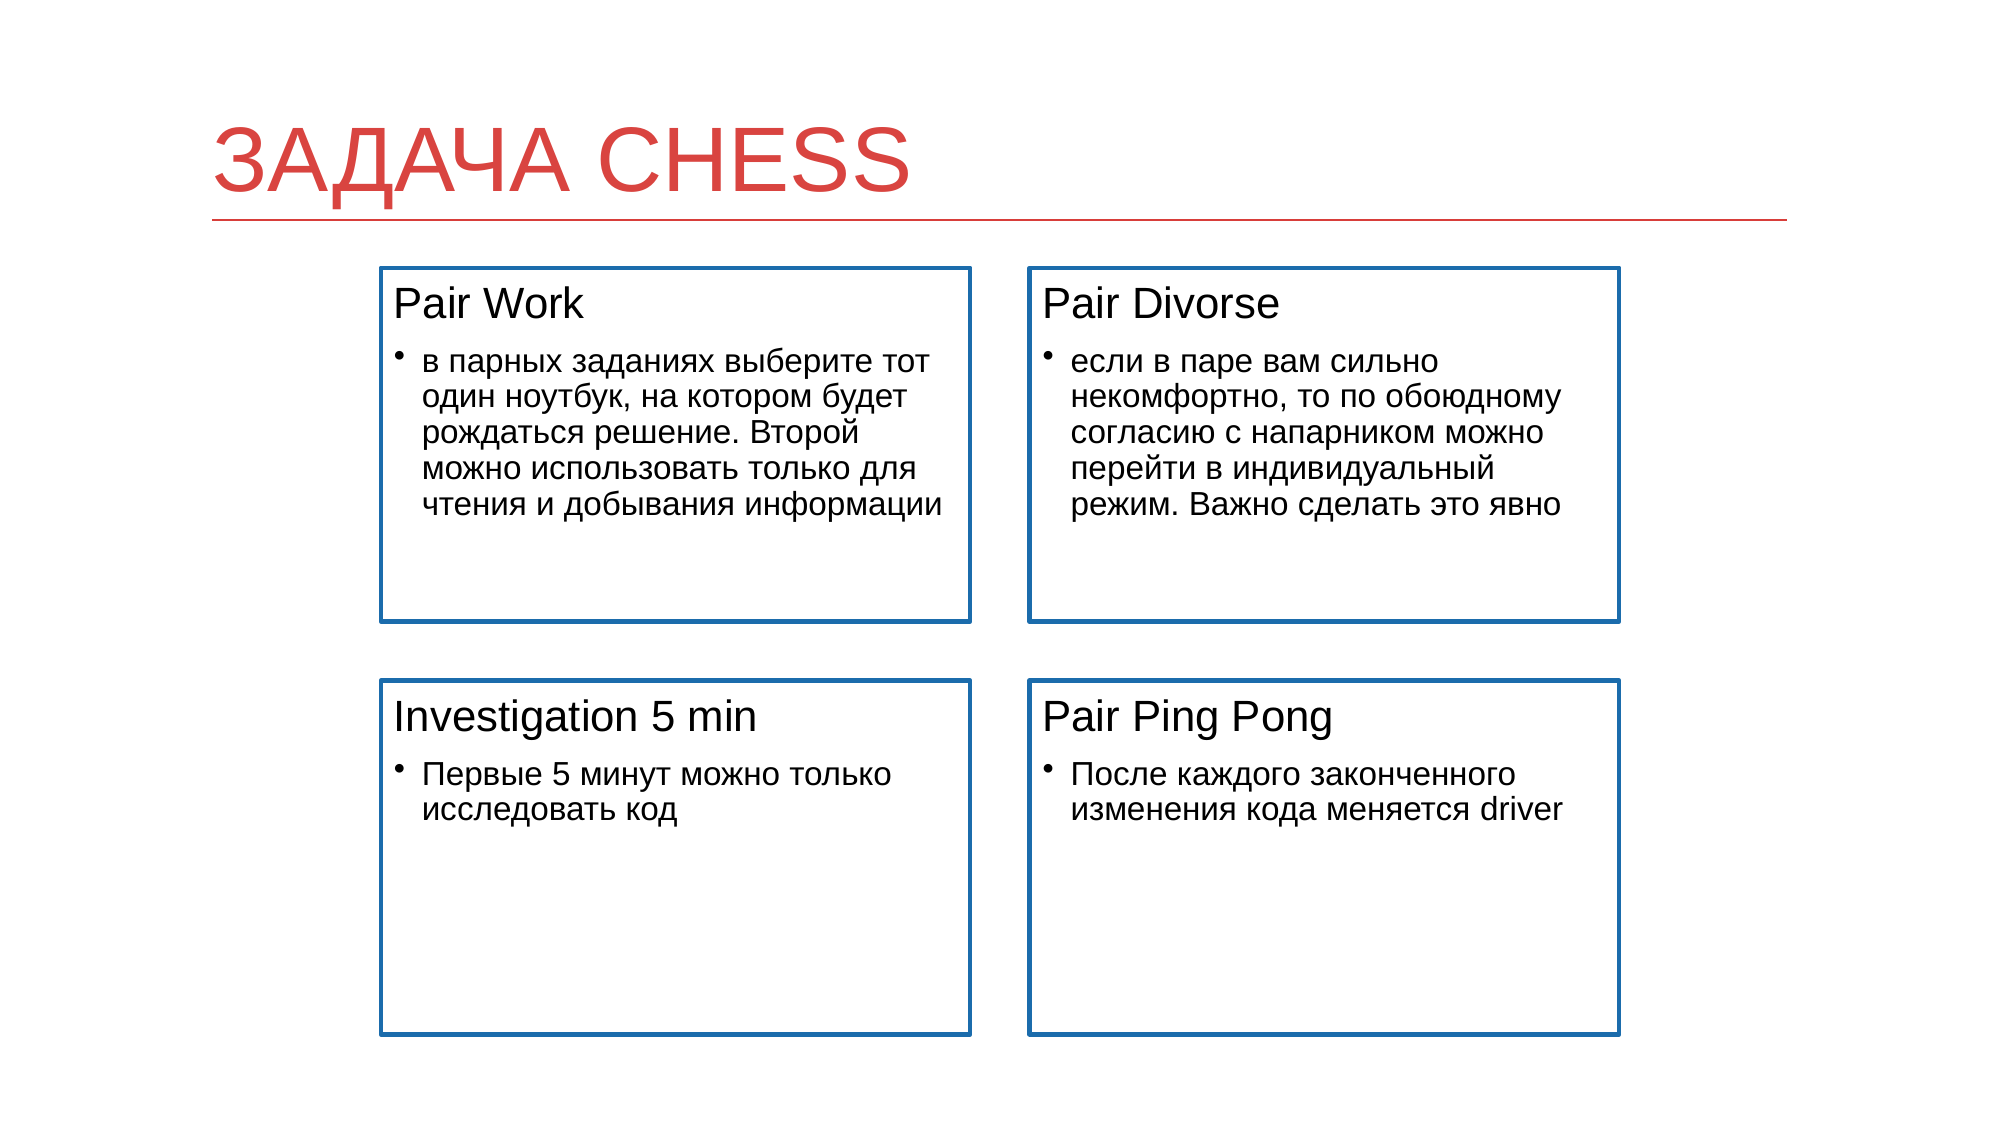

# Задача Chess
Pair Work
в парных заданиях выберите тот один ноутбук, на котором будет рождаться решение. Второй можно использовать только для чтения и добывания информации
Pair Divorse
если в паре вам сильно некомфортно, то по обоюдному согласию с напарником можно перейти в индивидуальный режим. Важно сделать это явно
Investigation 5 min
Первые 5 минут можно только исследовать код
Pair Ping Pong
После каждого законченного изменения кода меняется driver